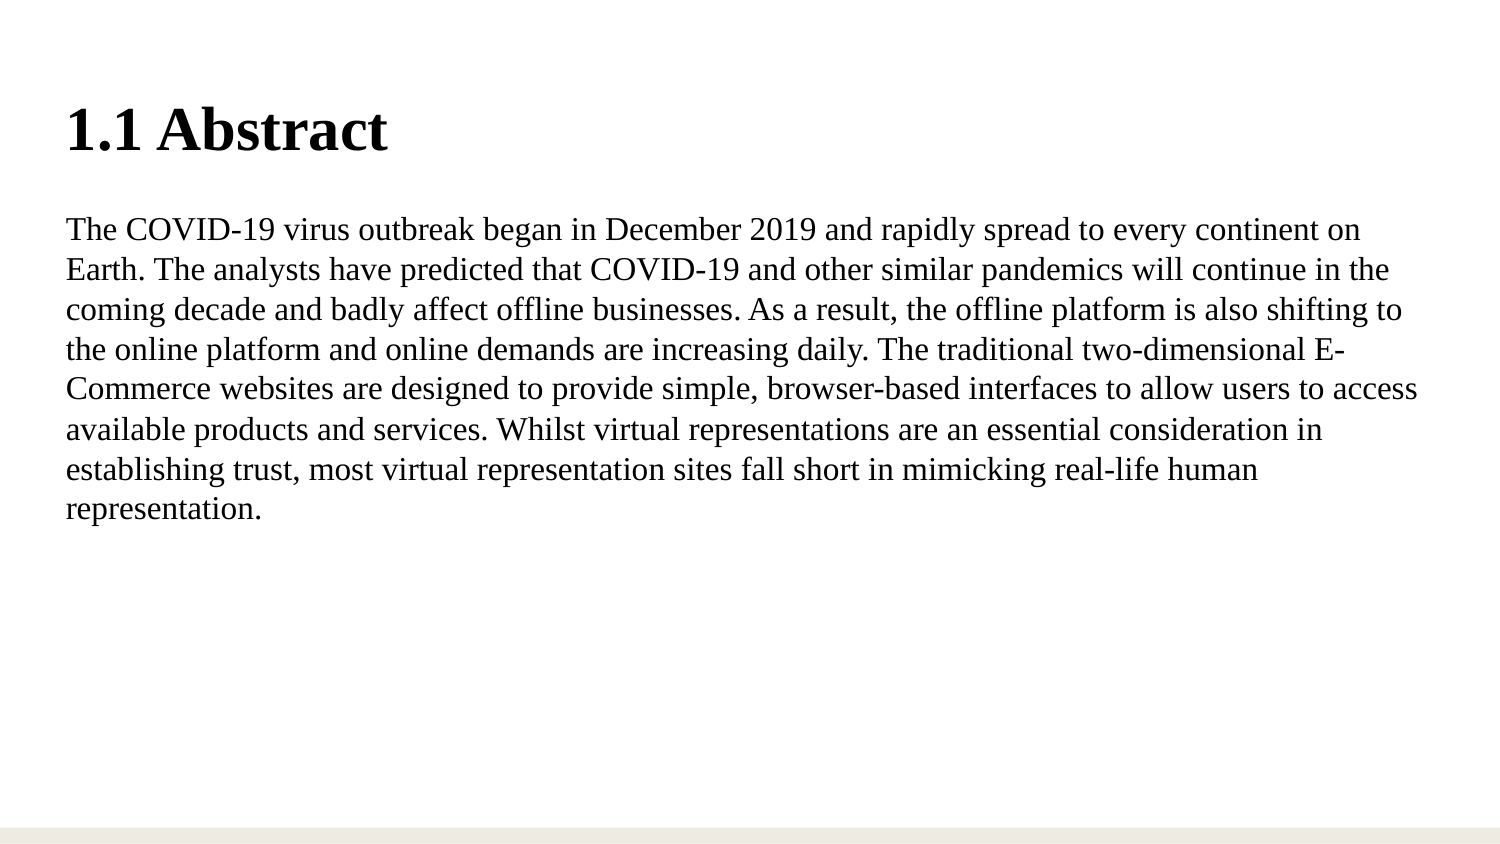

1.1 Abstract
The COVID-19 virus outbreak began in December 2019 and rapidly spread to every continent on Earth. The analysts have predicted that COVID-19 and other similar pandemics will continue in the coming decade and badly affect offline businesses. As a result, the offline platform is also shifting to the online platform and online demands are increasing daily. The traditional two-dimensional E-Commerce websites are designed to provide simple, browser-based interfaces to allow users to access available products and services. Whilst virtual representations are an essential consideration in establishing trust, most virtual representation sites fall short in mimicking real-life human representation.